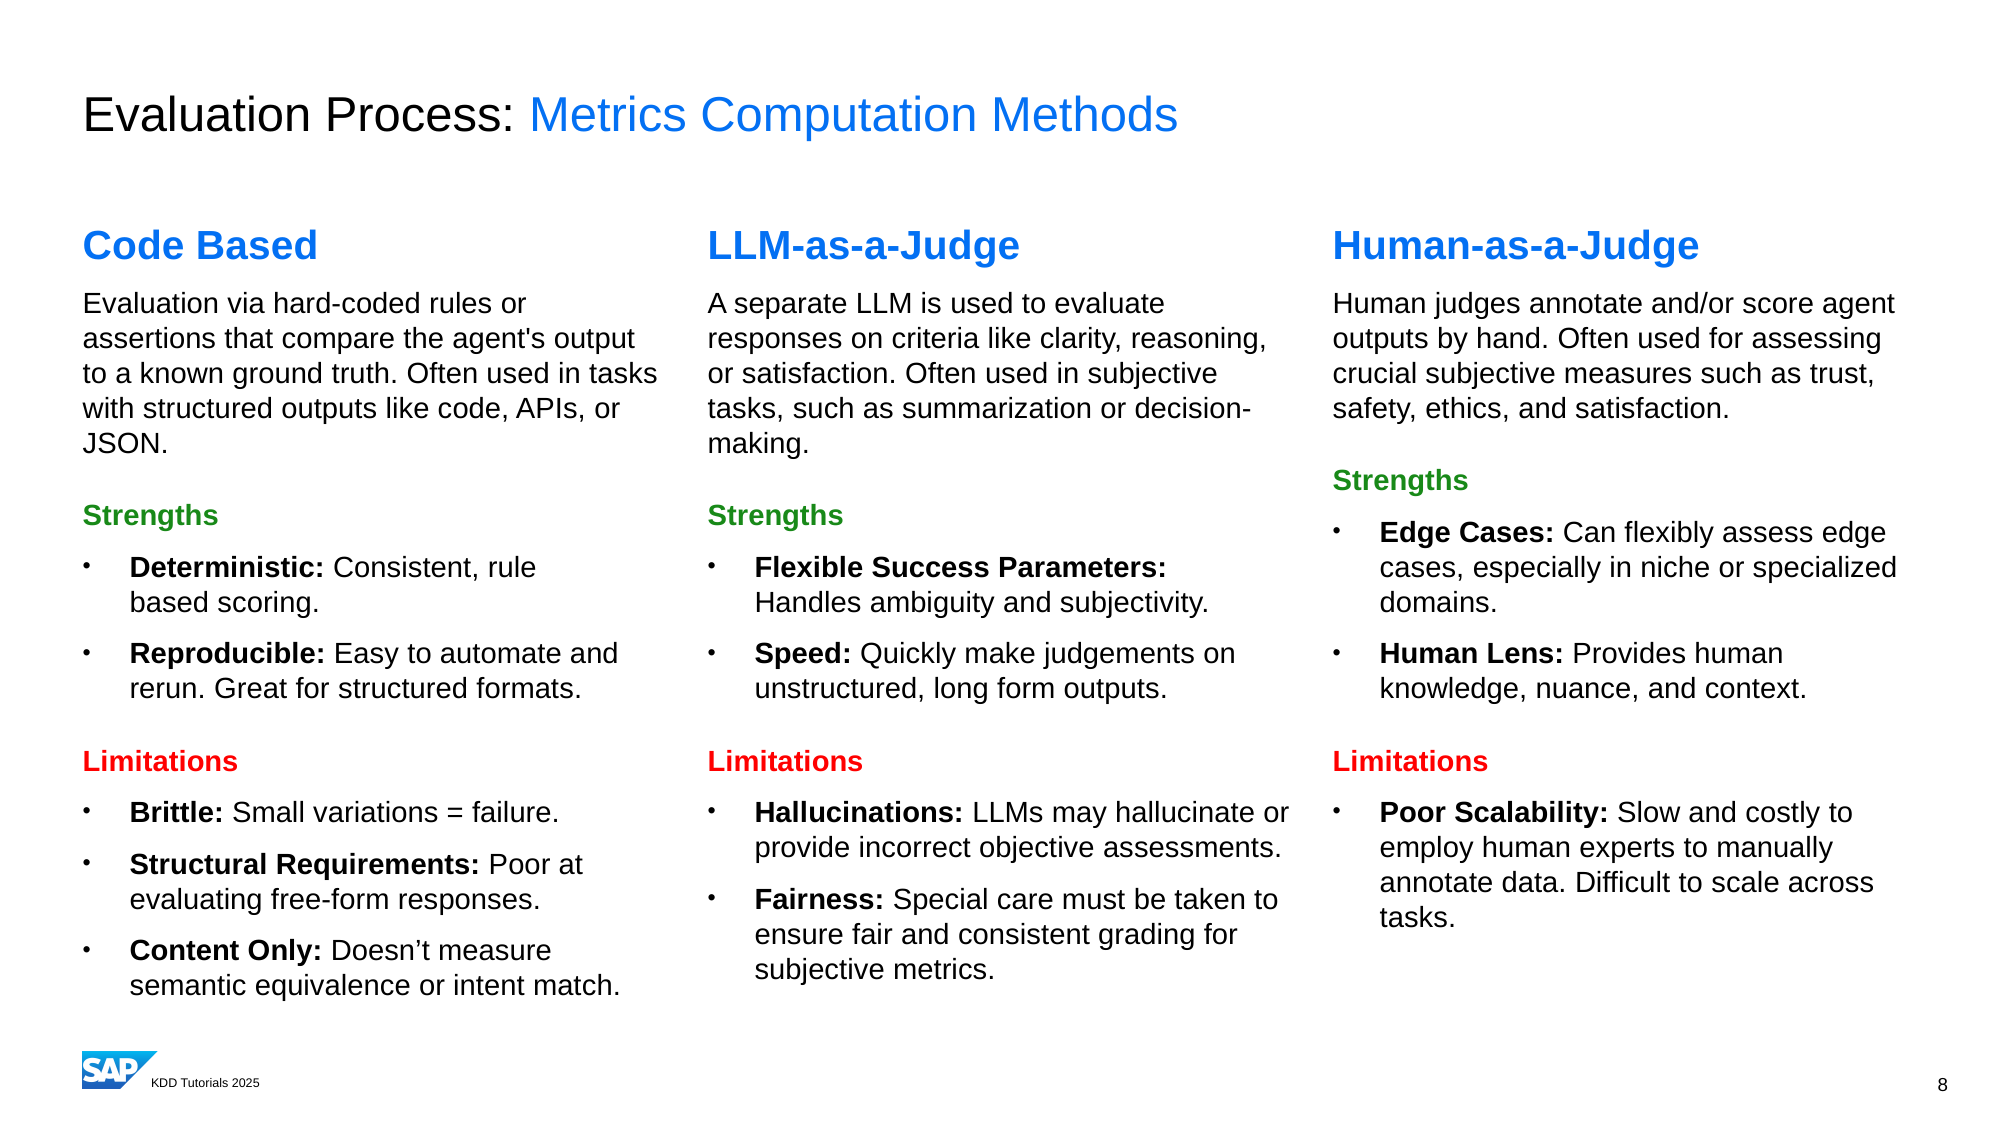

# Evaluation Process: Metrics Computation Methods
Code Based
Evaluation via hard-coded rules or assertions that compare the agent's output to a known ground truth. Often used in tasks with structured outputs like code, APIs, or JSON.
Strengths
Deterministic: Consistent, rule
based scoring.
Reproducible: Easy to automate and rerun. Great for structured formats.
Limitations
Brittle: Small variations = failure.
Structural Requirements: Poor at evaluating free-form responses.
Content Only: Doesn’t measure semantic equivalence or intent match.
LLM-as-a-Judge
A separate LLM is used to evaluate responses on criteria like clarity, reasoning, or satisfaction. Often used in subjective tasks, such as summarization or decision-making.
Strengths
Flexible Success Parameters:
Handles ambiguity and subjectivity.
Speed: Quickly make judgements on unstructured, long form outputs.
Limitations
Hallucinations: LLMs may hallucinate or provide incorrect objective assessments.
Fairness: Special care must be taken to ensure fair and consistent grading for subjective metrics.
Human-as-a-Judge
Human judges annotate and/or score agent outputs by hand. Often used for assessing crucial subjective measures such as trust, safety, ethics, and satisfaction.
Strengths
Edge Cases: Can flexibly assess edge cases, especially in niche or specialized domains.
Human Lens: Provides human knowledge, nuance, and context.
Limitations
Poor Scalability: Slow and costly to employ human experts to manually annotate data. Difficult to scale across tasks.